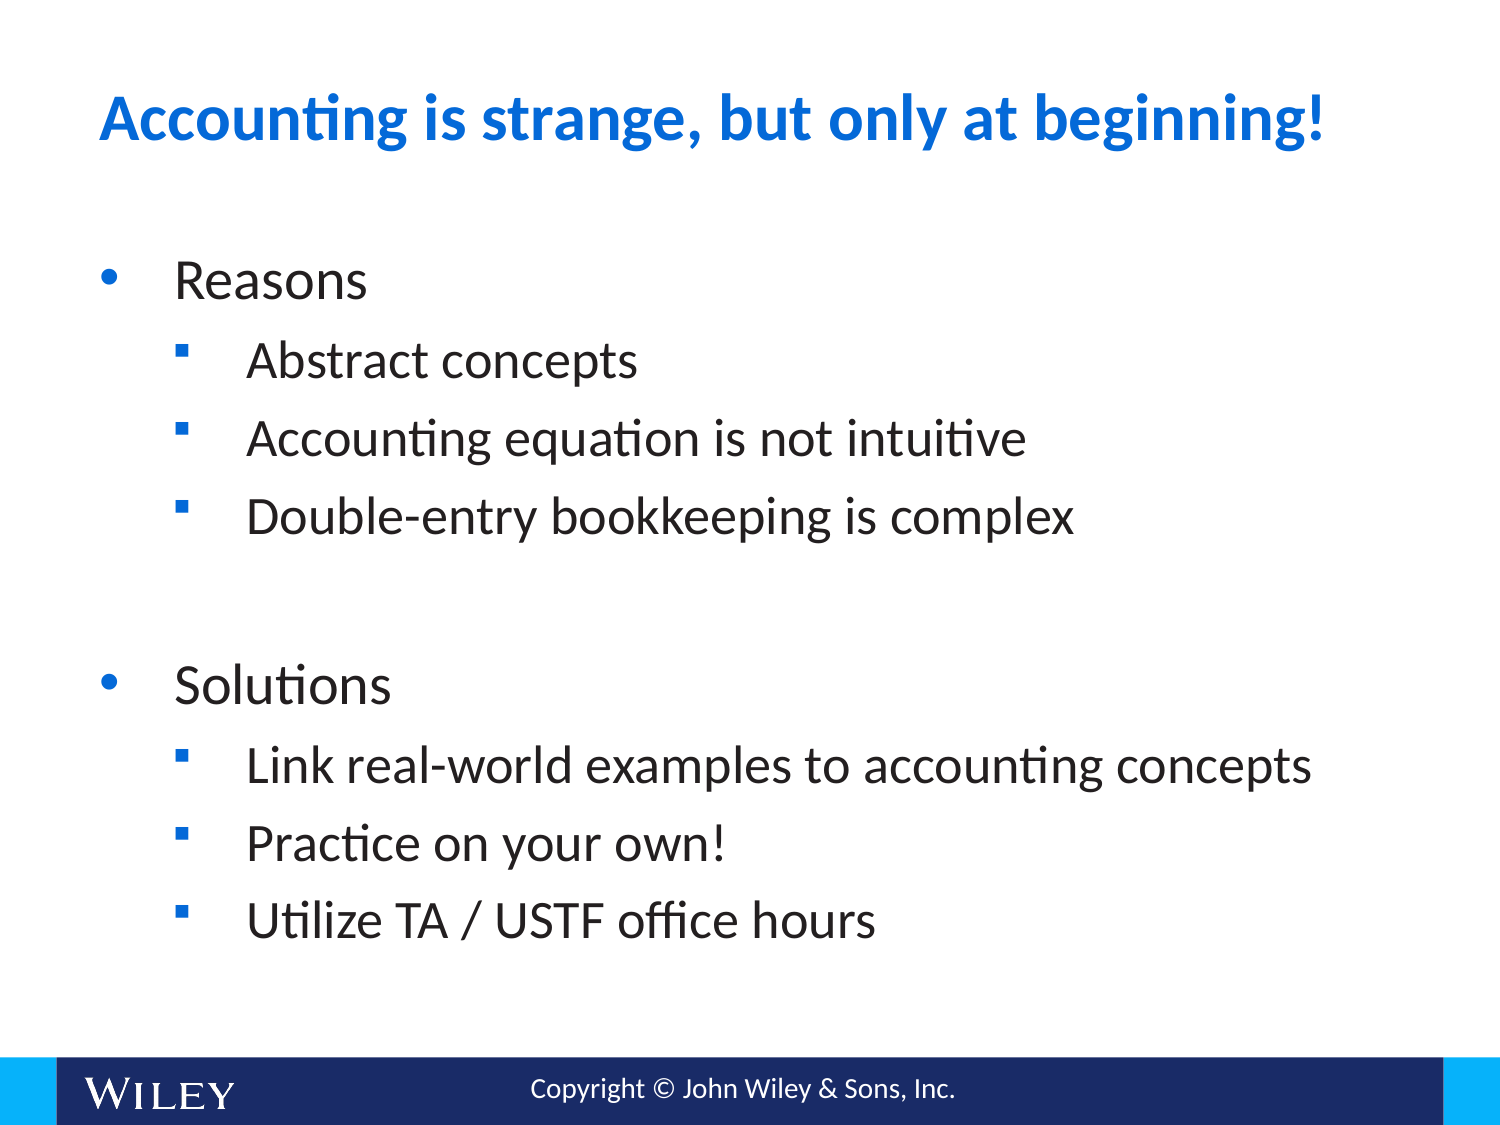

# Accounting is strange, but only at beginning!
Reasons
Abstract concepts
Accounting equation is not intuitive
Double-entry bookkeeping is complex

Solutions
Link real-world examples to accounting concepts
Practice on your own!
Utilize TA / USTF office hours